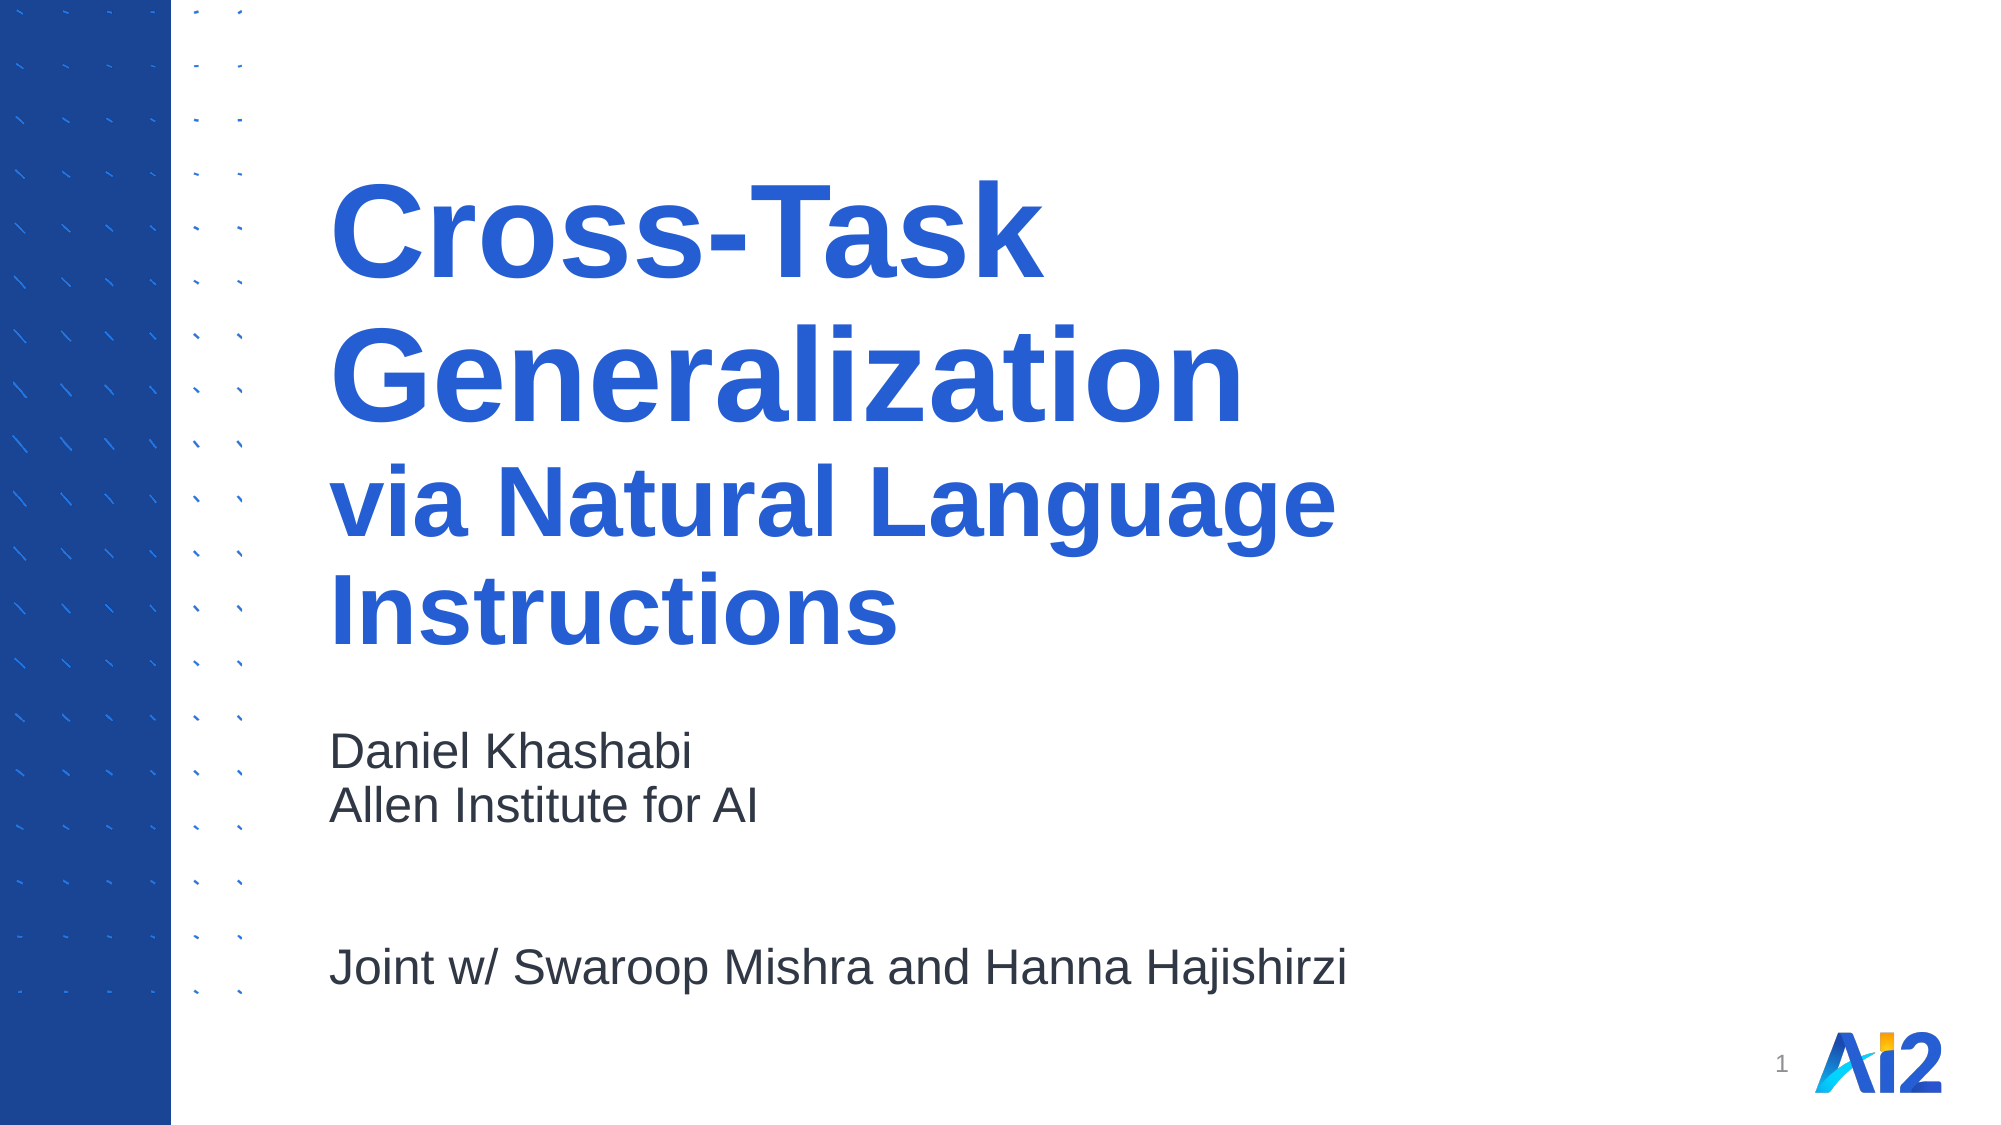

# Cross-Task Generalization via Natural Language Instructions
Daniel Khashabi
Allen Institute for AI
Joint w/ Swaroop Mishra and Hanna Hajishirzi
1